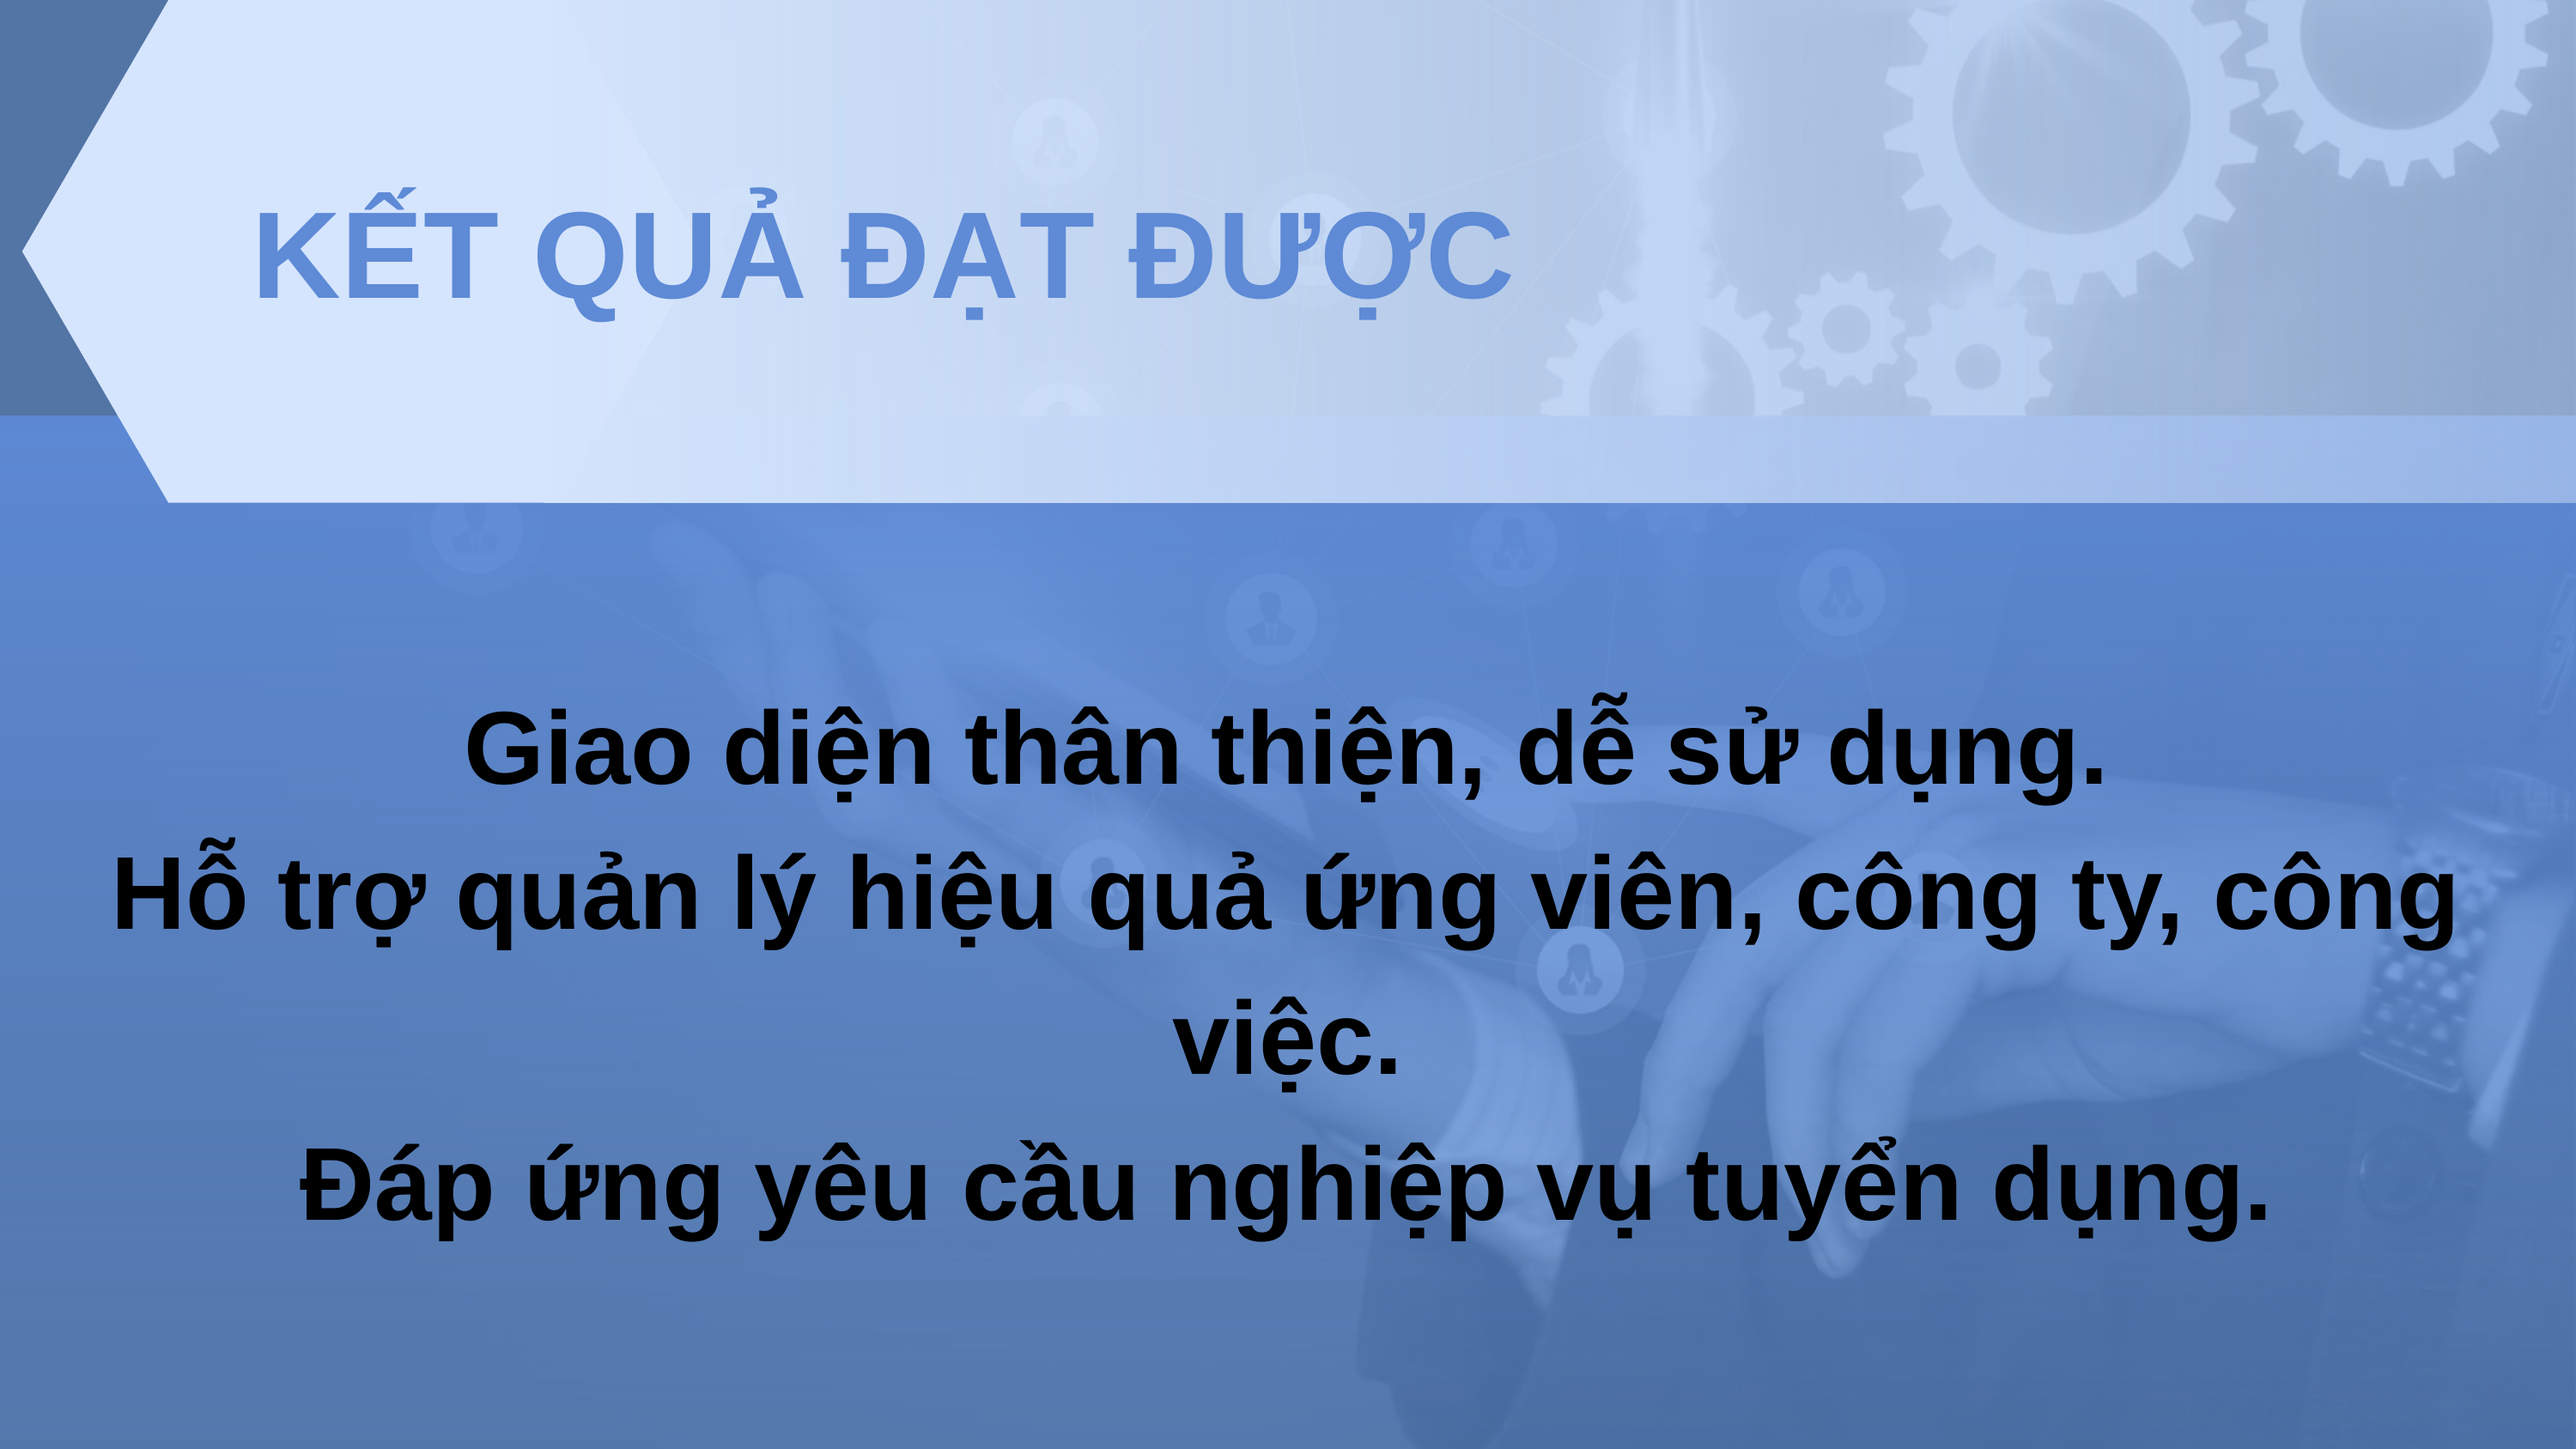

KẾT QUẢ ĐẠT ĐƯỢC

Giao diện thân thiện, dễ sử dụng.
Hỗ trợ quản lý hiệu quả ứng viên, công ty, công việc.
Đáp ứng yêu cầu nghiệp vụ tuyển dụng.